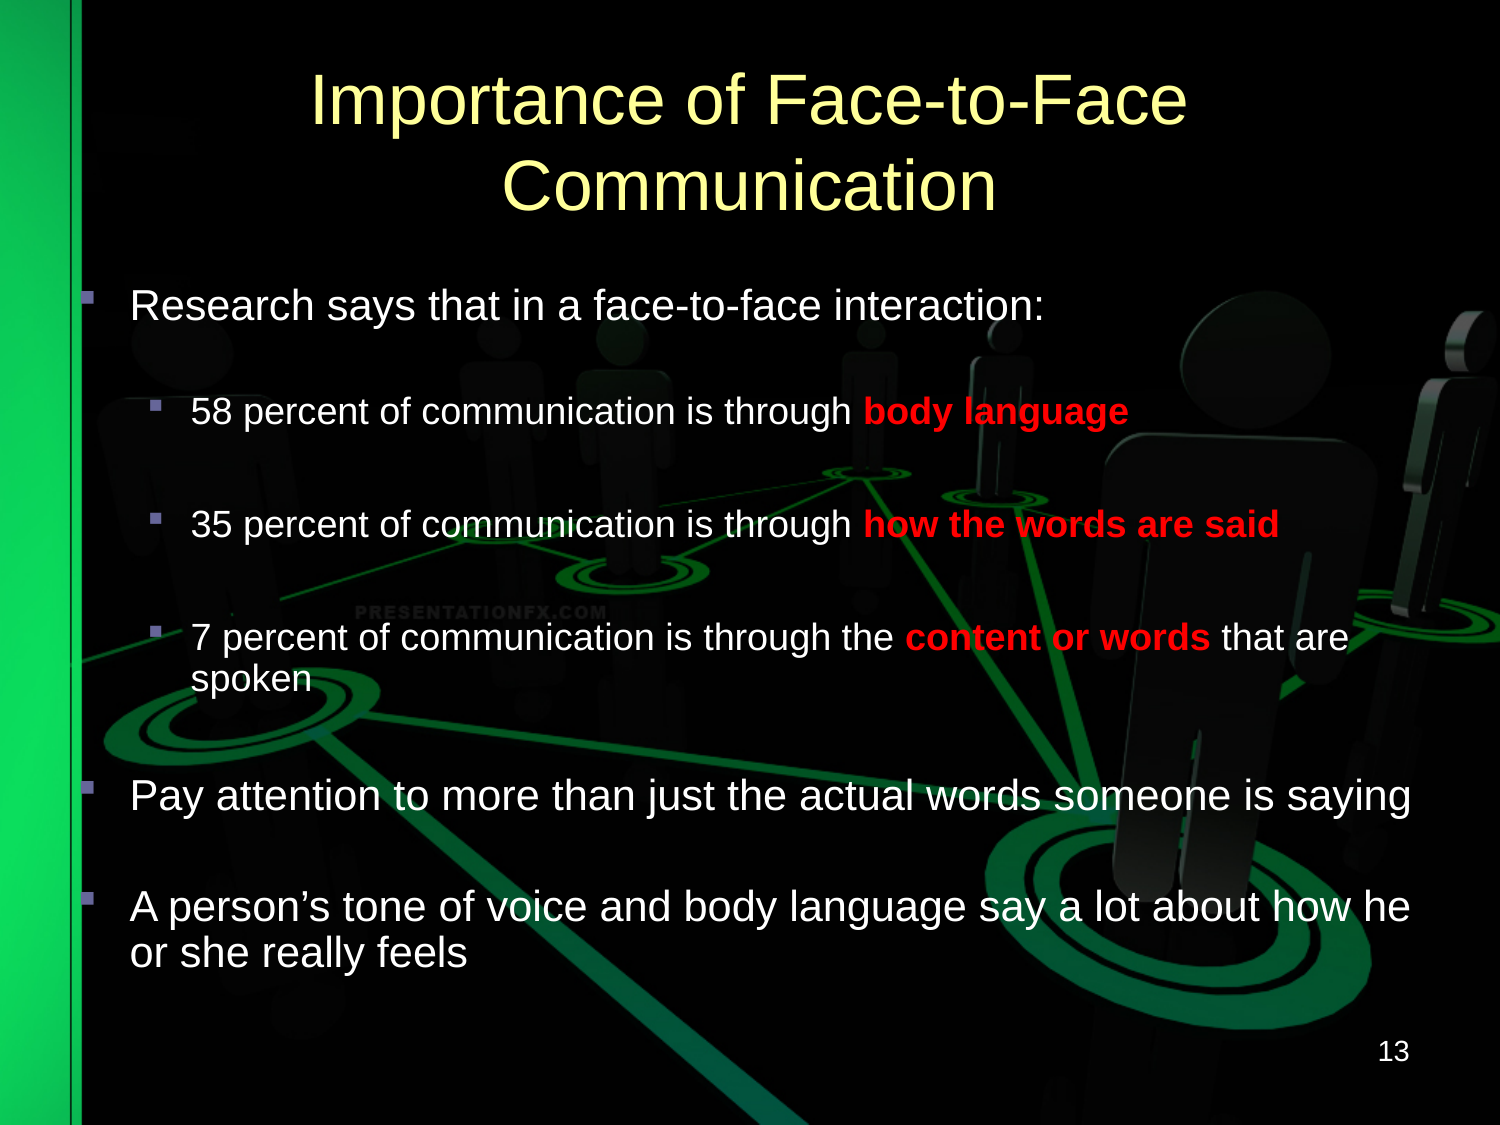

# Importance of Face-to-Face Communication
Research says that in a face-to-face interaction:

58 percent of communication is through body language

35 percent of communication is through how the words are said

7 percent of communication is through the content or words that are spoken

Pay attention to more than just the actual words someone is saying

A person’s tone of voice and body language say a lot about how he or she really feels
13